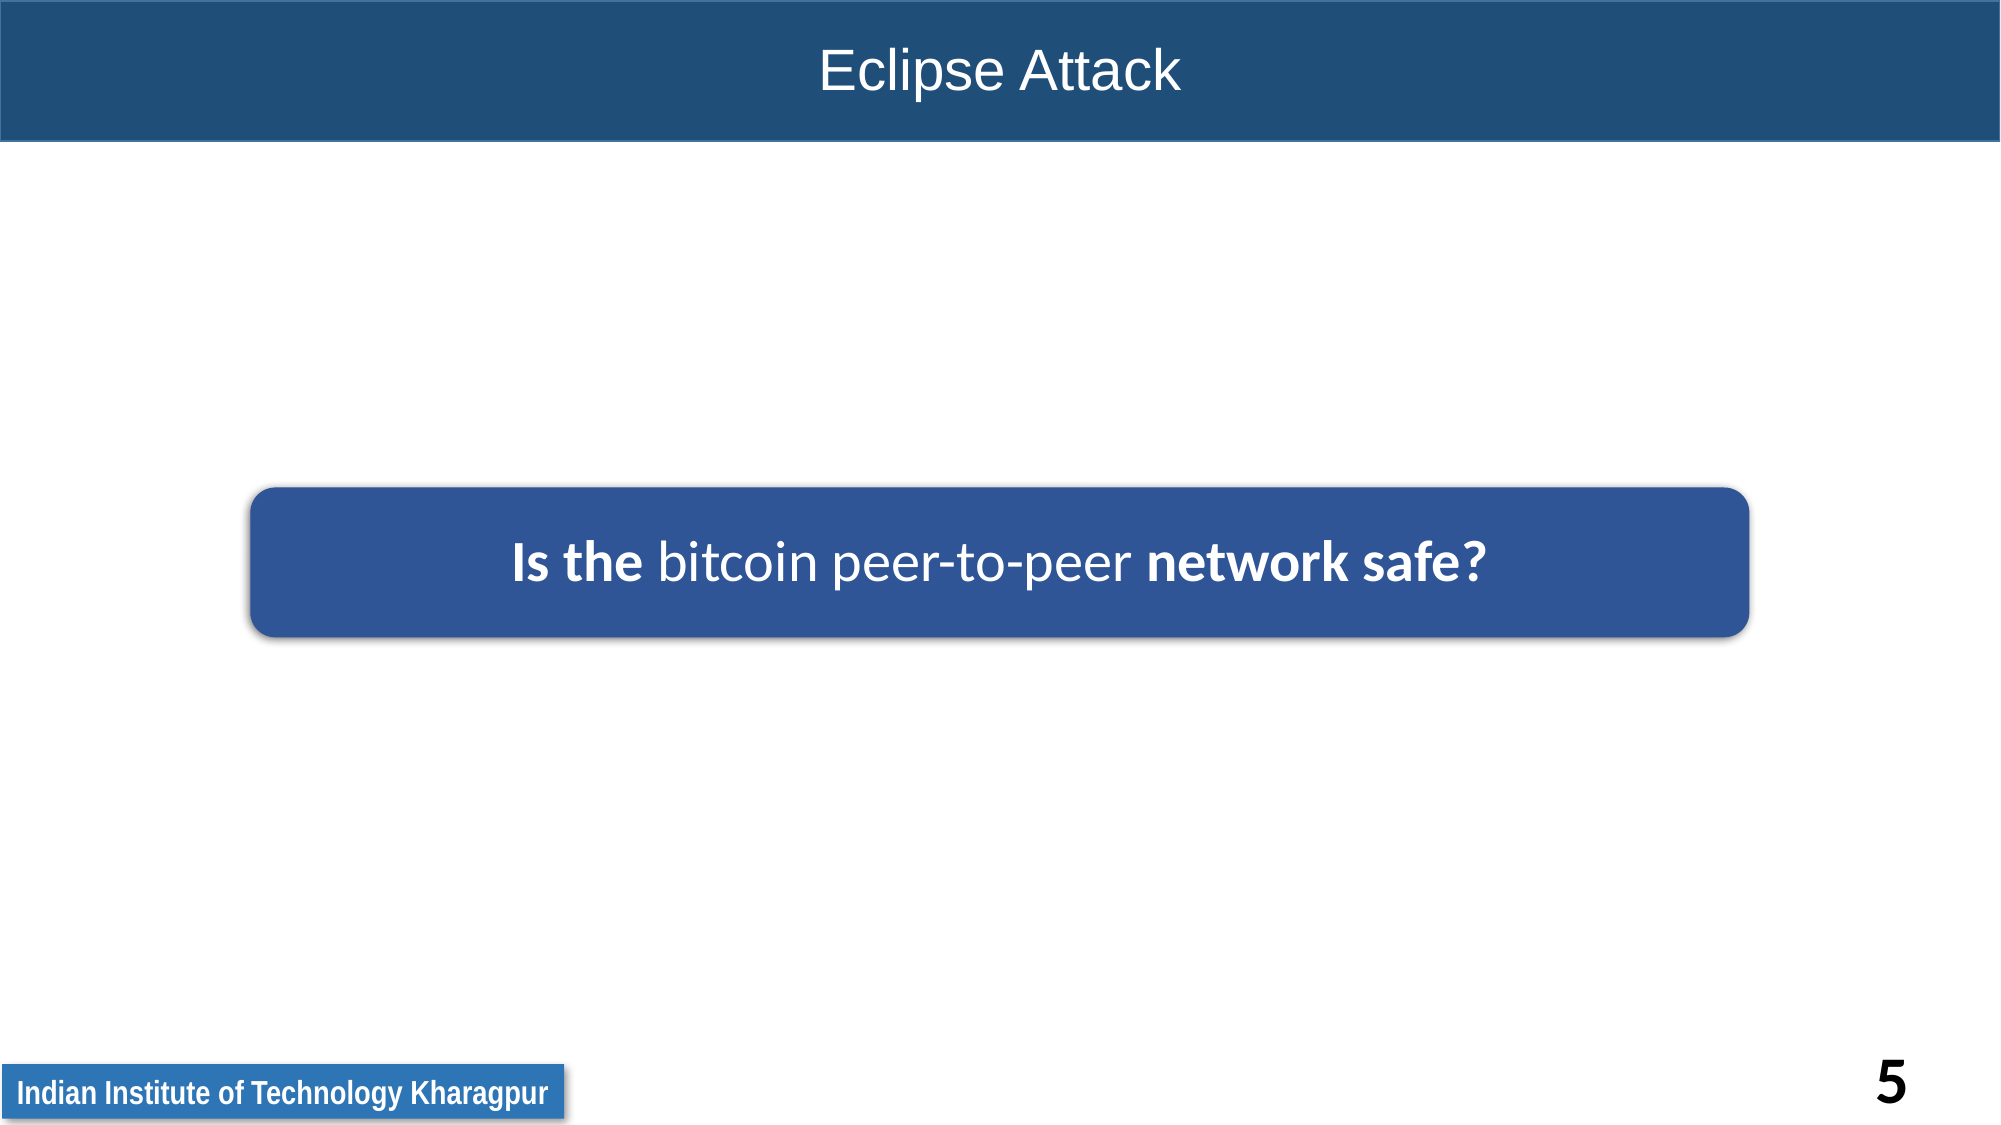

# Eclipse Attack
Is the bitcoin peer-to-peer network safe?
5